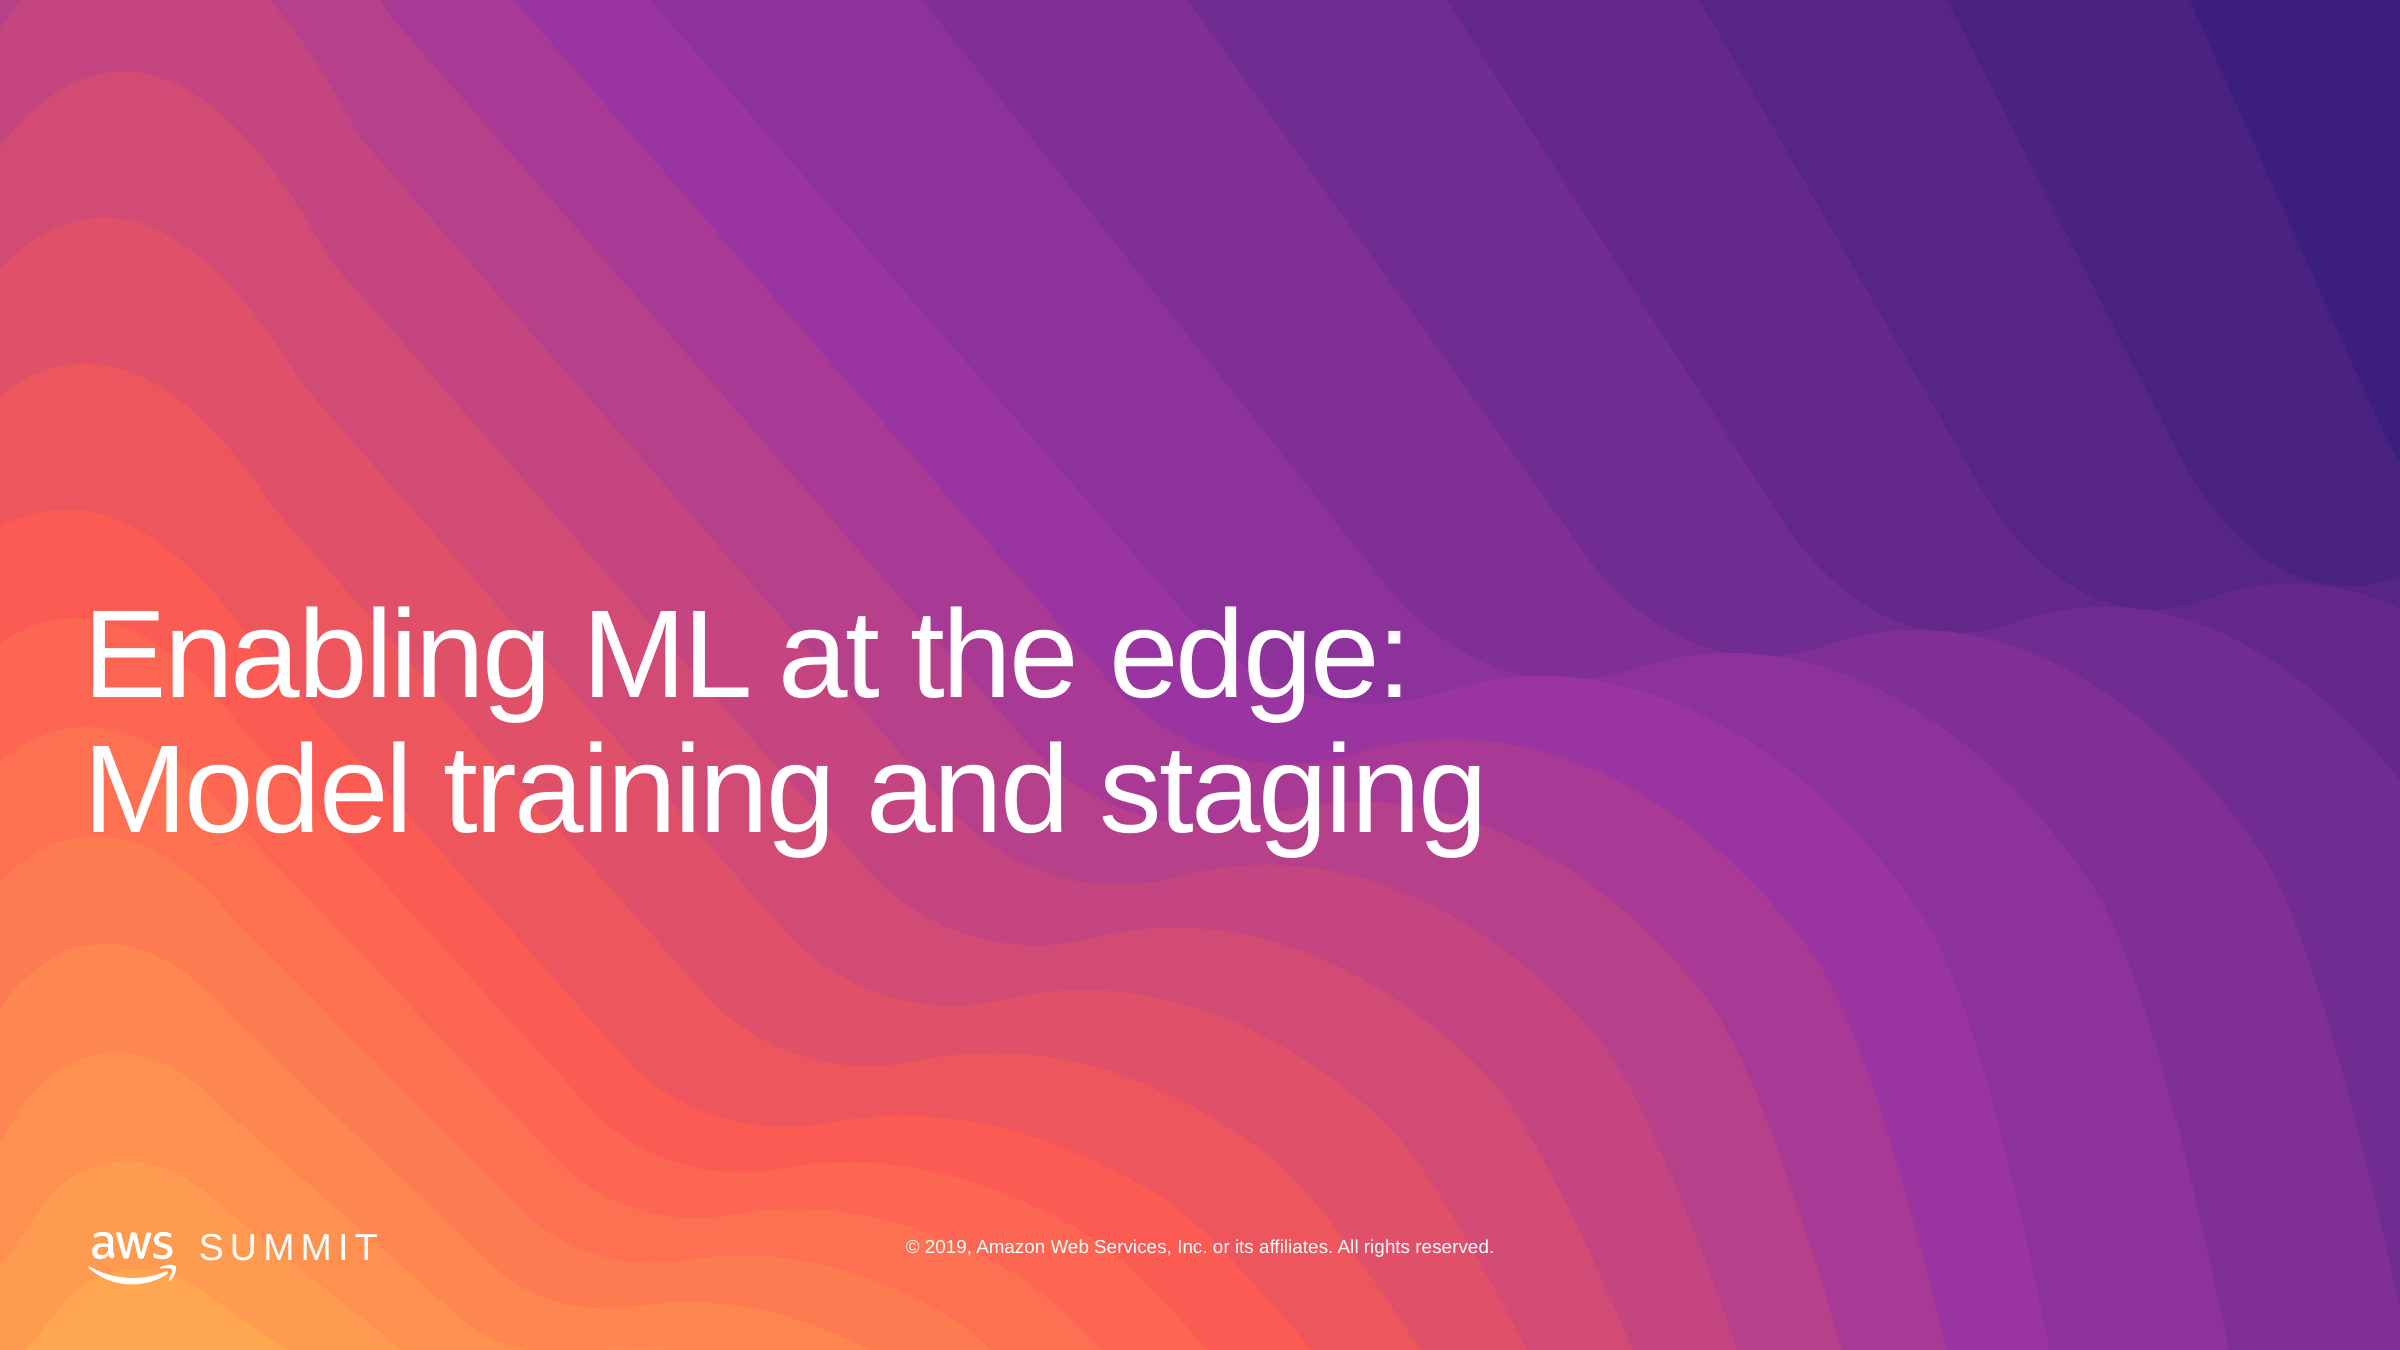

# Enabling ML at the edge: Model training and staging